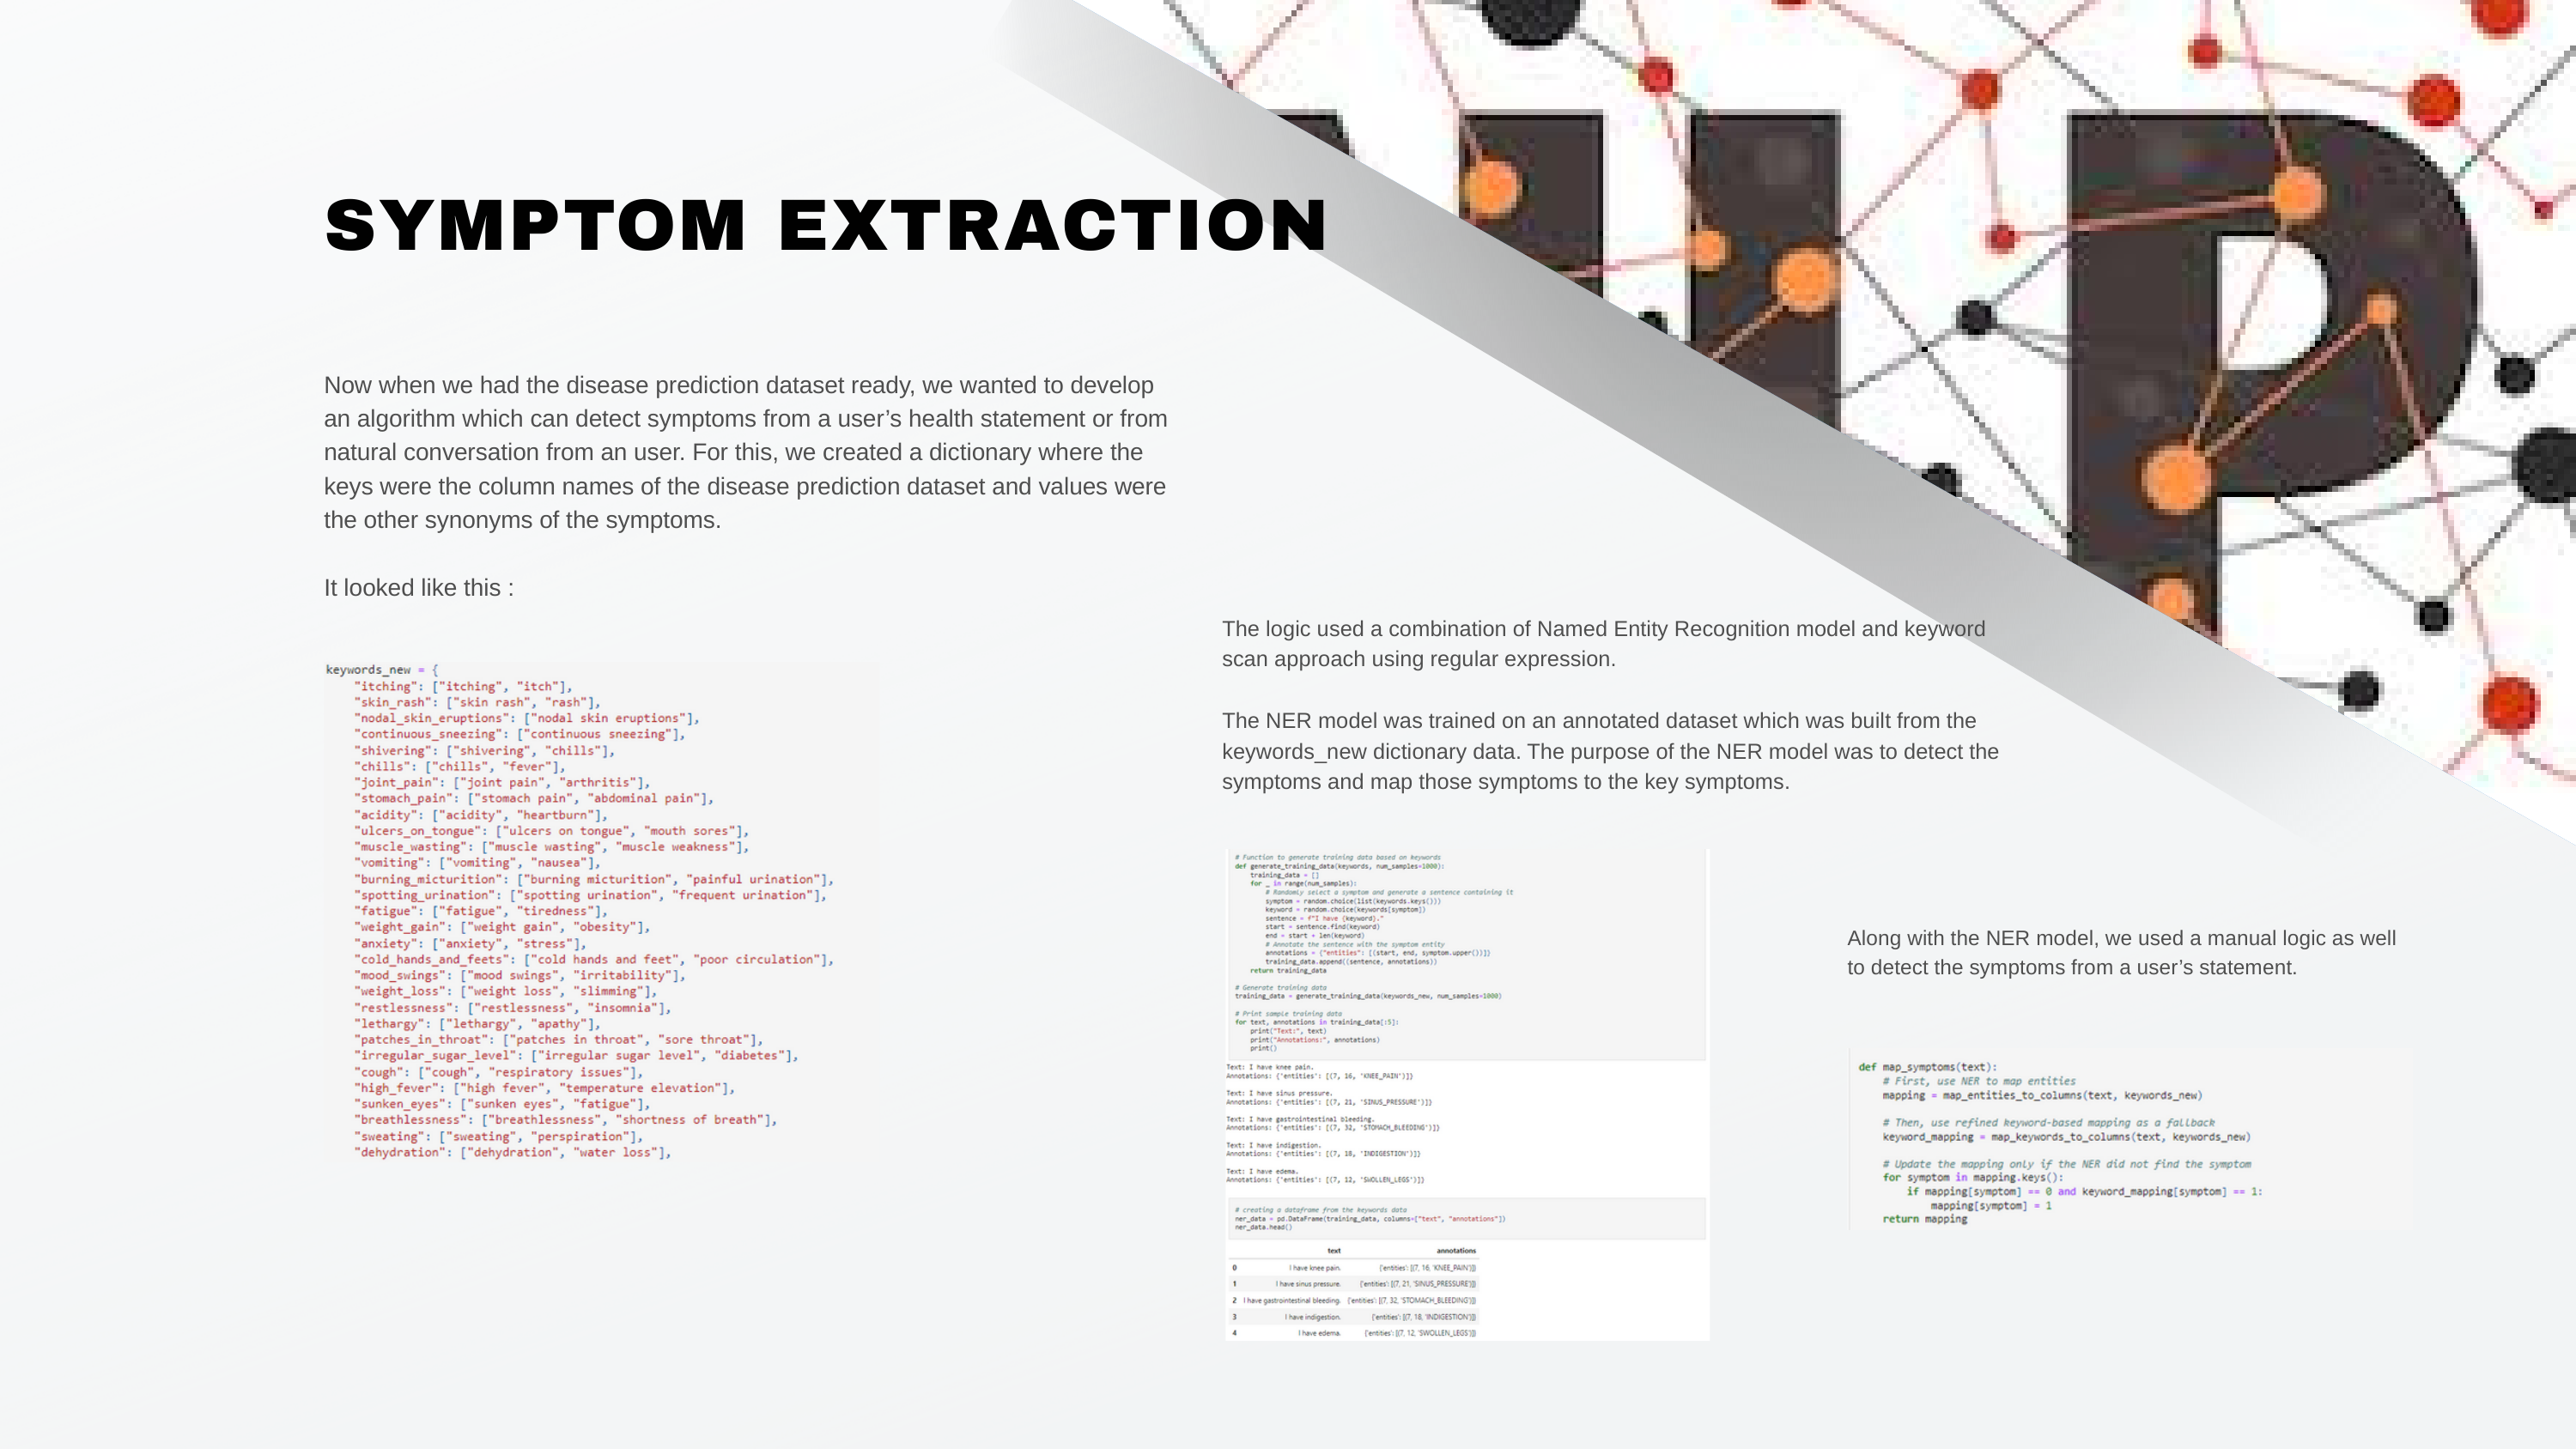

SYMPTOM EXTRACTION

Now when we had the disease prediction dataset ready, we wanted to develop an algorithm which can detect symptoms from a user’s health statement or from natural conversation from an user. For this, we created a dictionary where the keys were the column names of the disease prediction dataset and values were the other synonyms of the symptoms.

It looked like this :
The logic used a combination of Named Entity Recognition model and keyword scan approach using regular expression.

The NER model was trained on an annotated dataset which was built from the keywords_new dictionary data. The purpose of the NER model was to detect the symptoms and map those symptoms to the key symptoms.

Along with the NER model, we used a manual logic as well to detect the symptoms from a user’s statement.